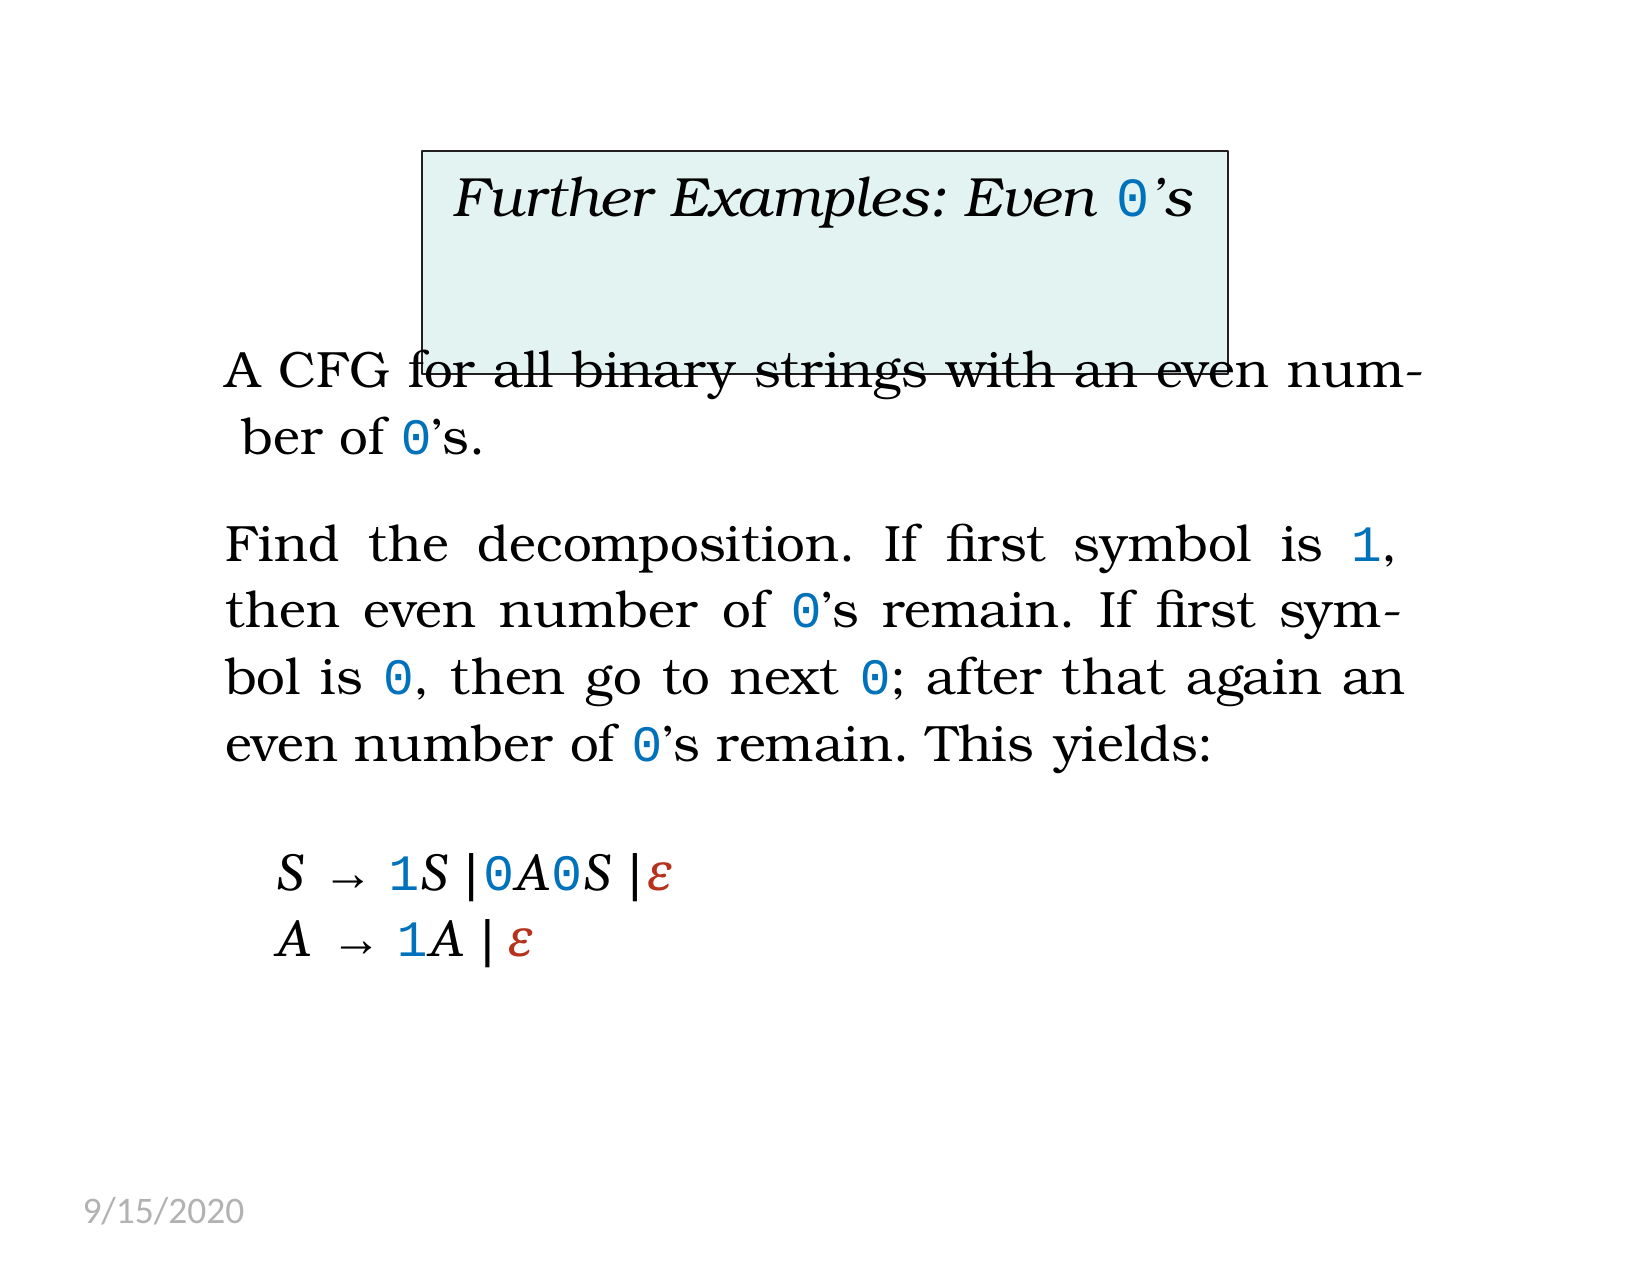

# Further Examples: Even 0’s
A CFG for all binary strings with an even num-  ber of 0’s.
Find the decomposition. If first symbol is 1,  then even number of 0’s remain. If first sym-  bol is 0, then go to next 0; after that again an  even number of 0’s remain. This yields:

S → 1S | 0A0S | ε  A → 1A | ε
9/15/2020